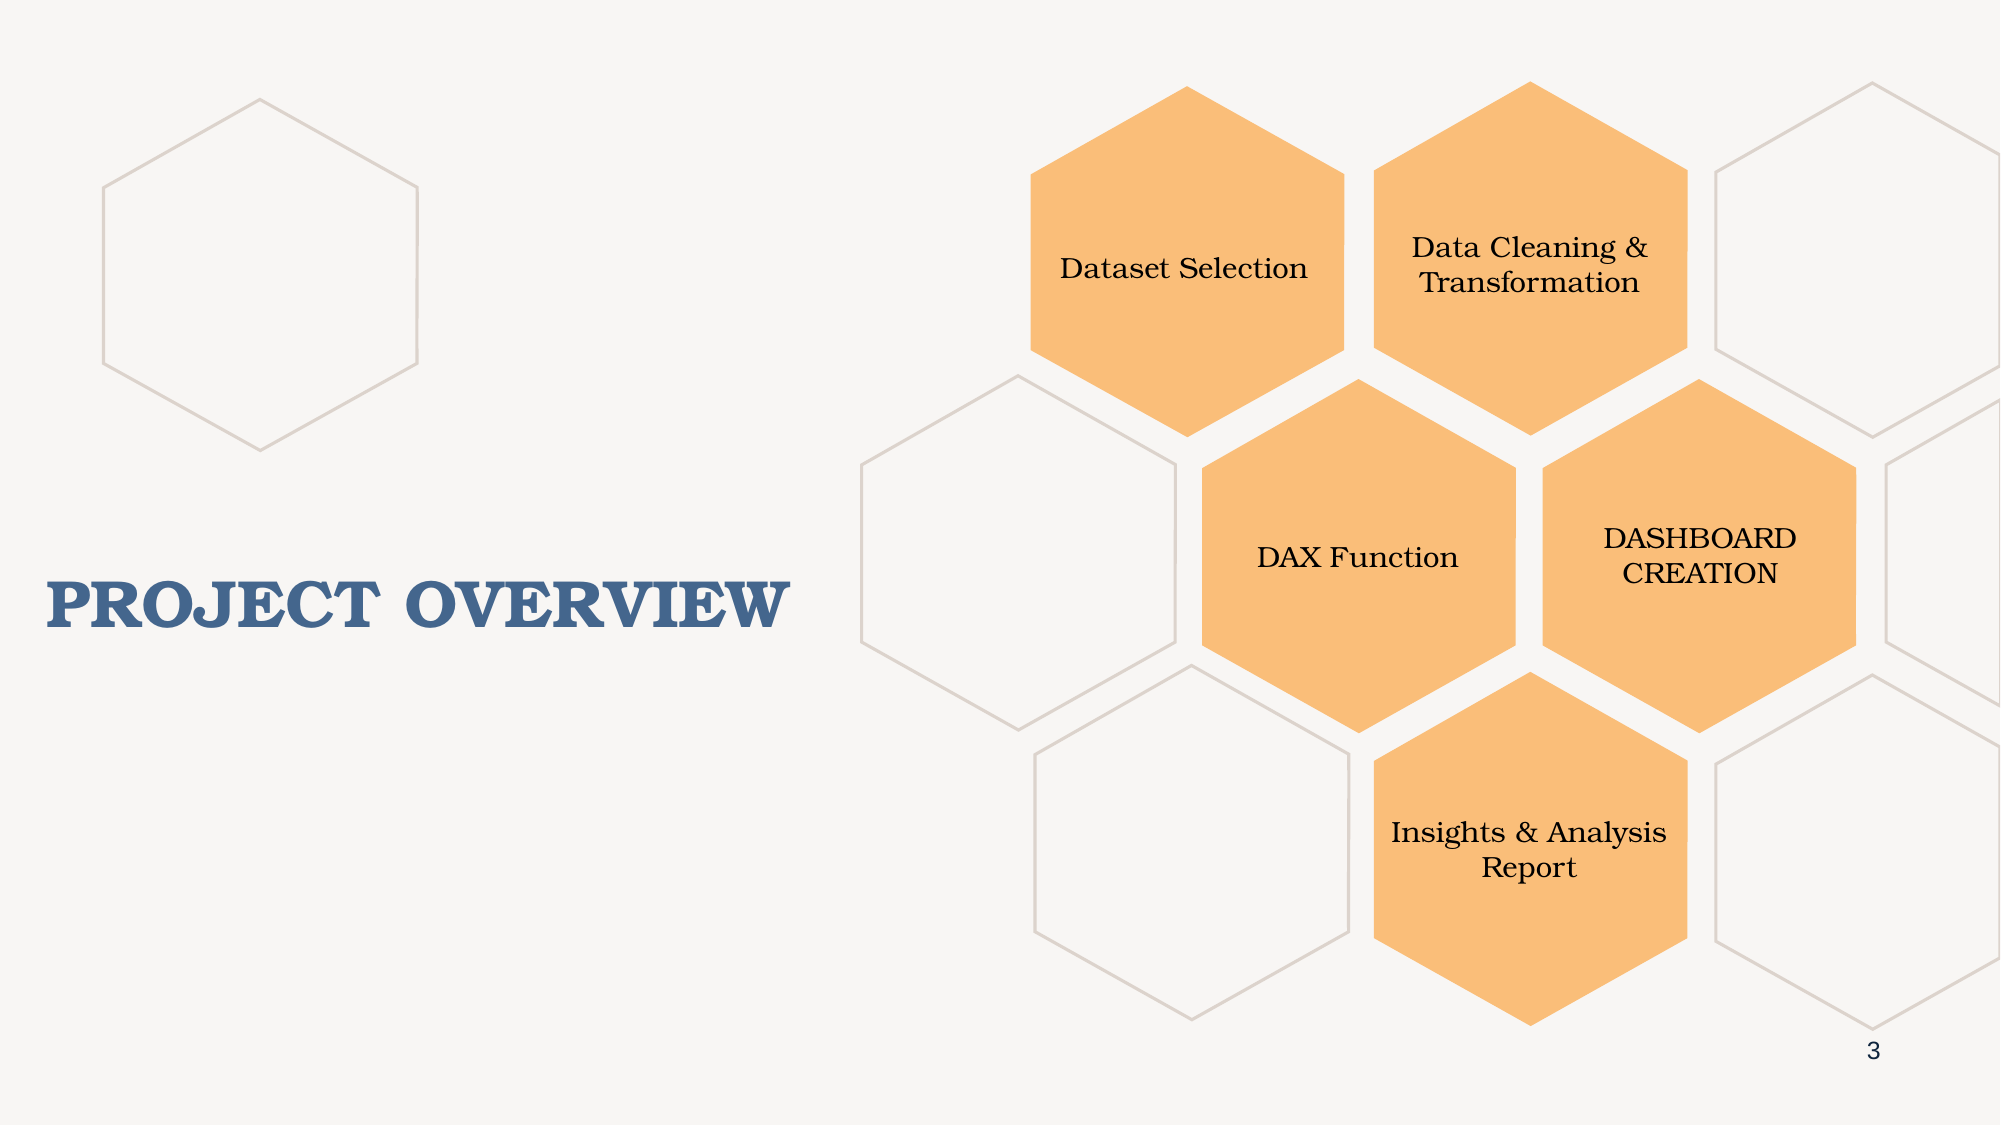

Dataset Selection
Data Cleaning & Transformation
# PROJECT OVERVIEW
DASHBOARD CREATION
DAX Function
Insights & Analysis Report
3